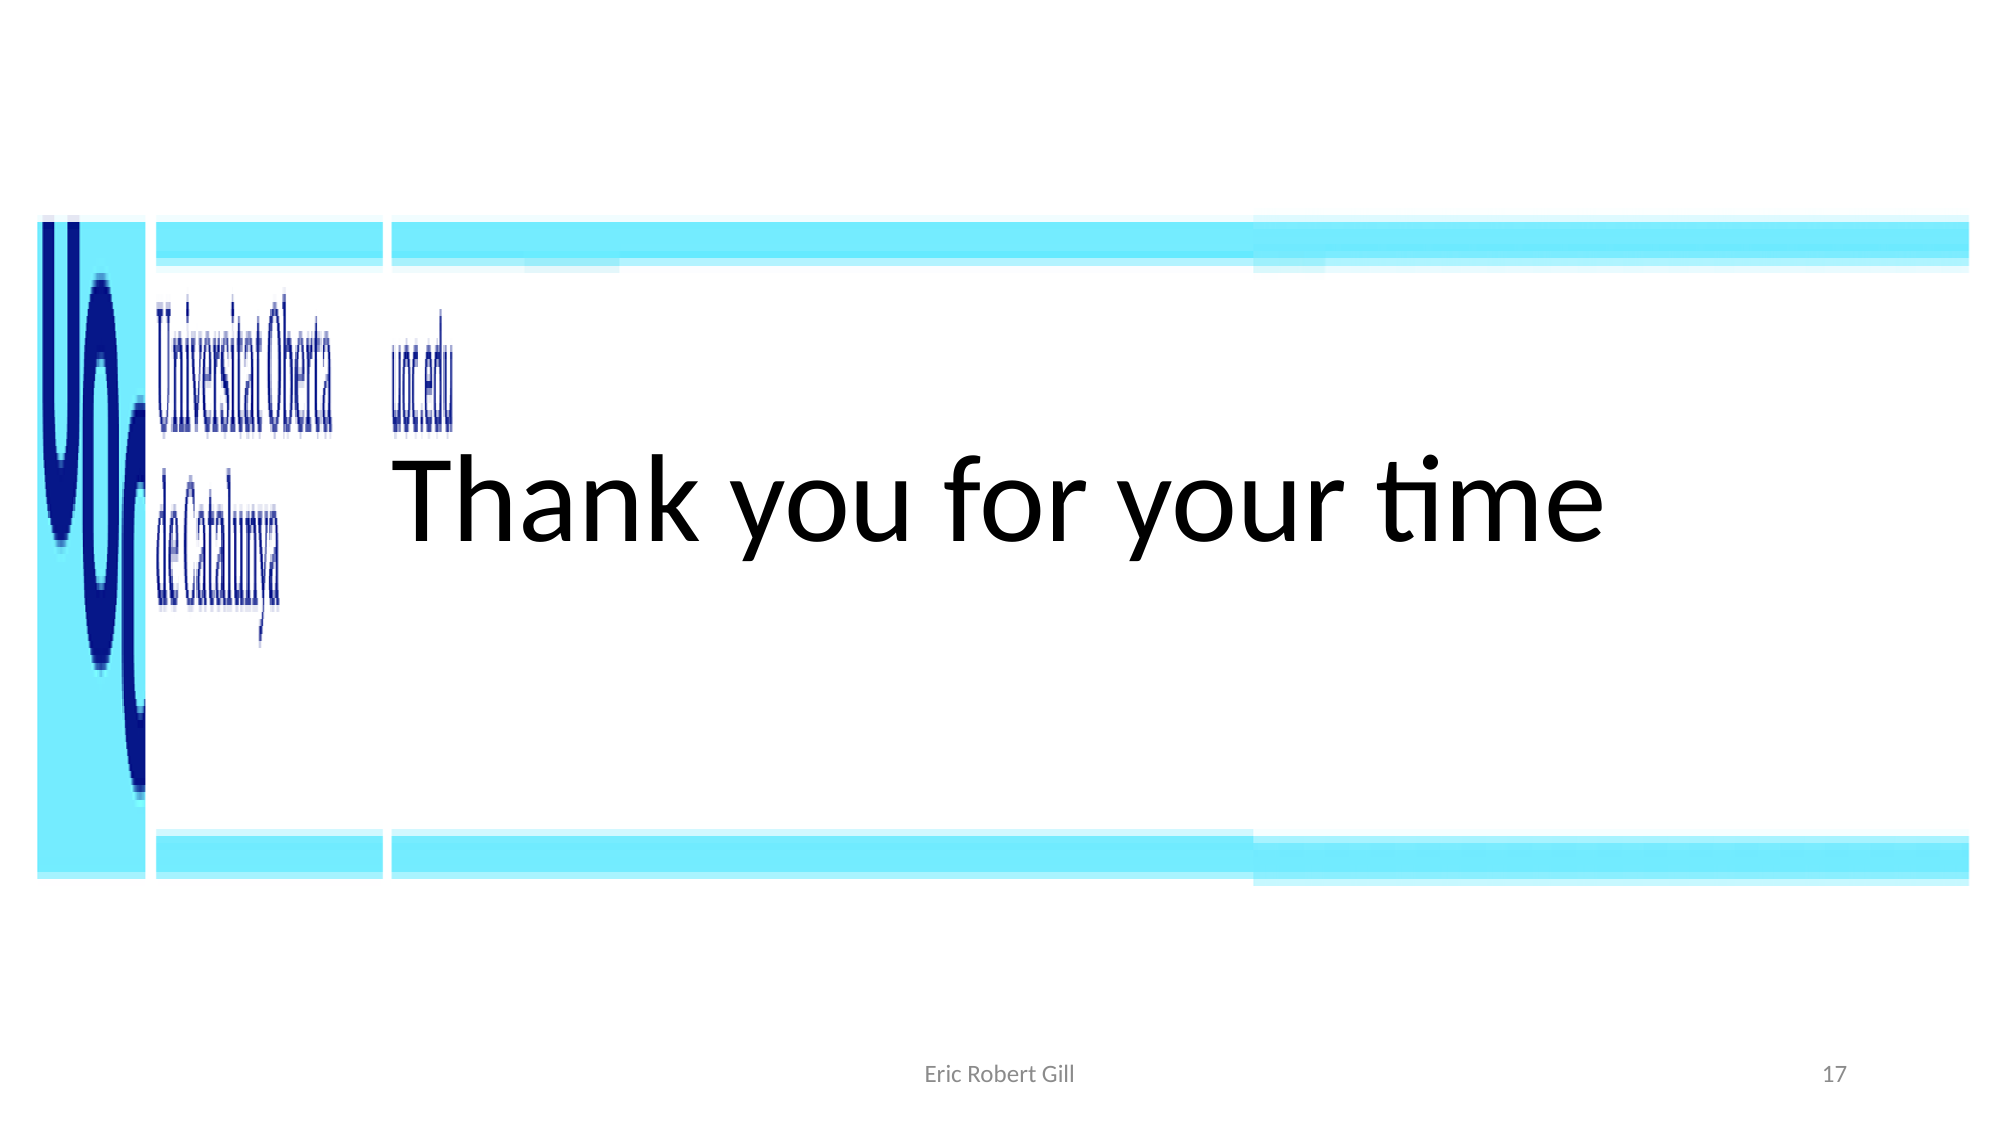

# Thank you for your time

Eric Robert Gill
17